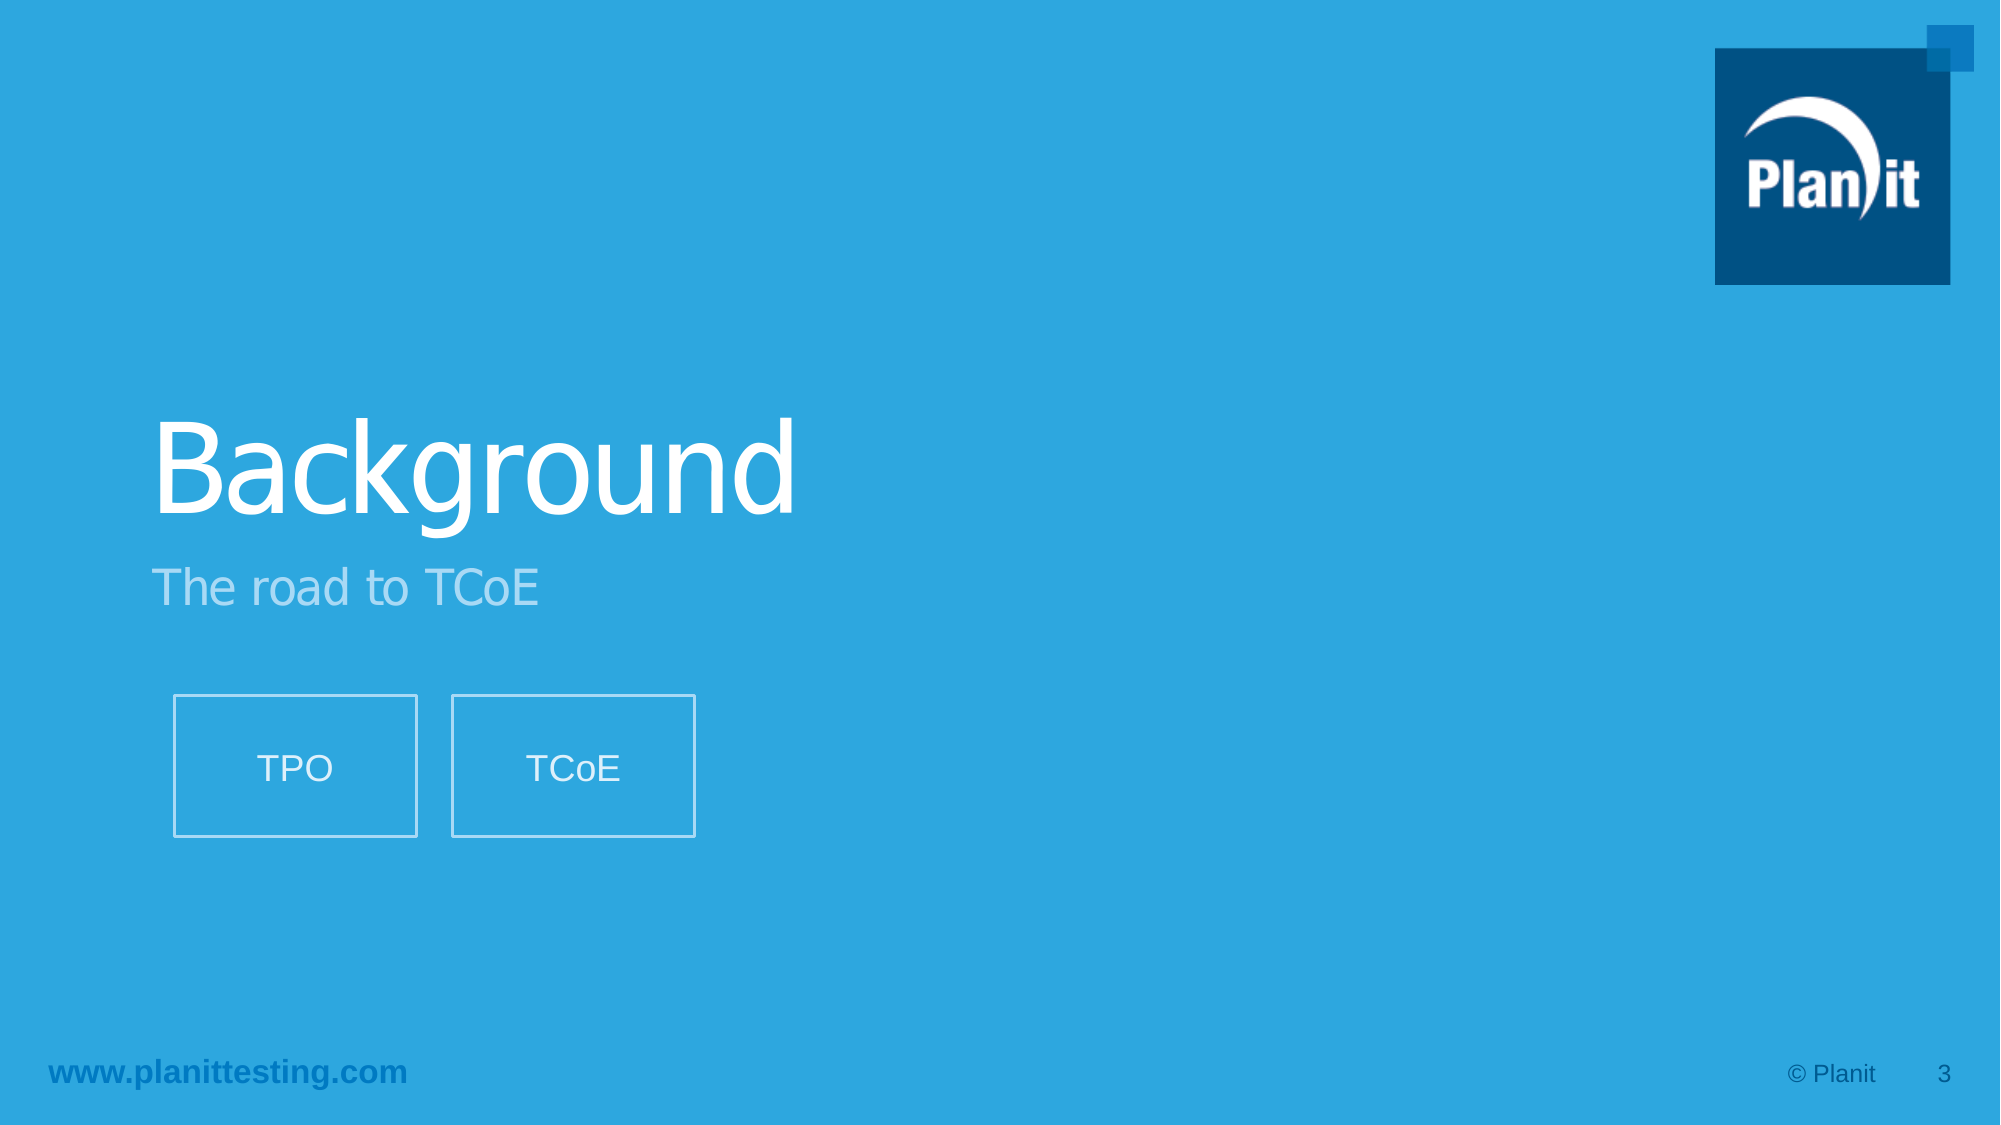

# Background
The road to TCoE
TPO
TCoE
© Planit
3